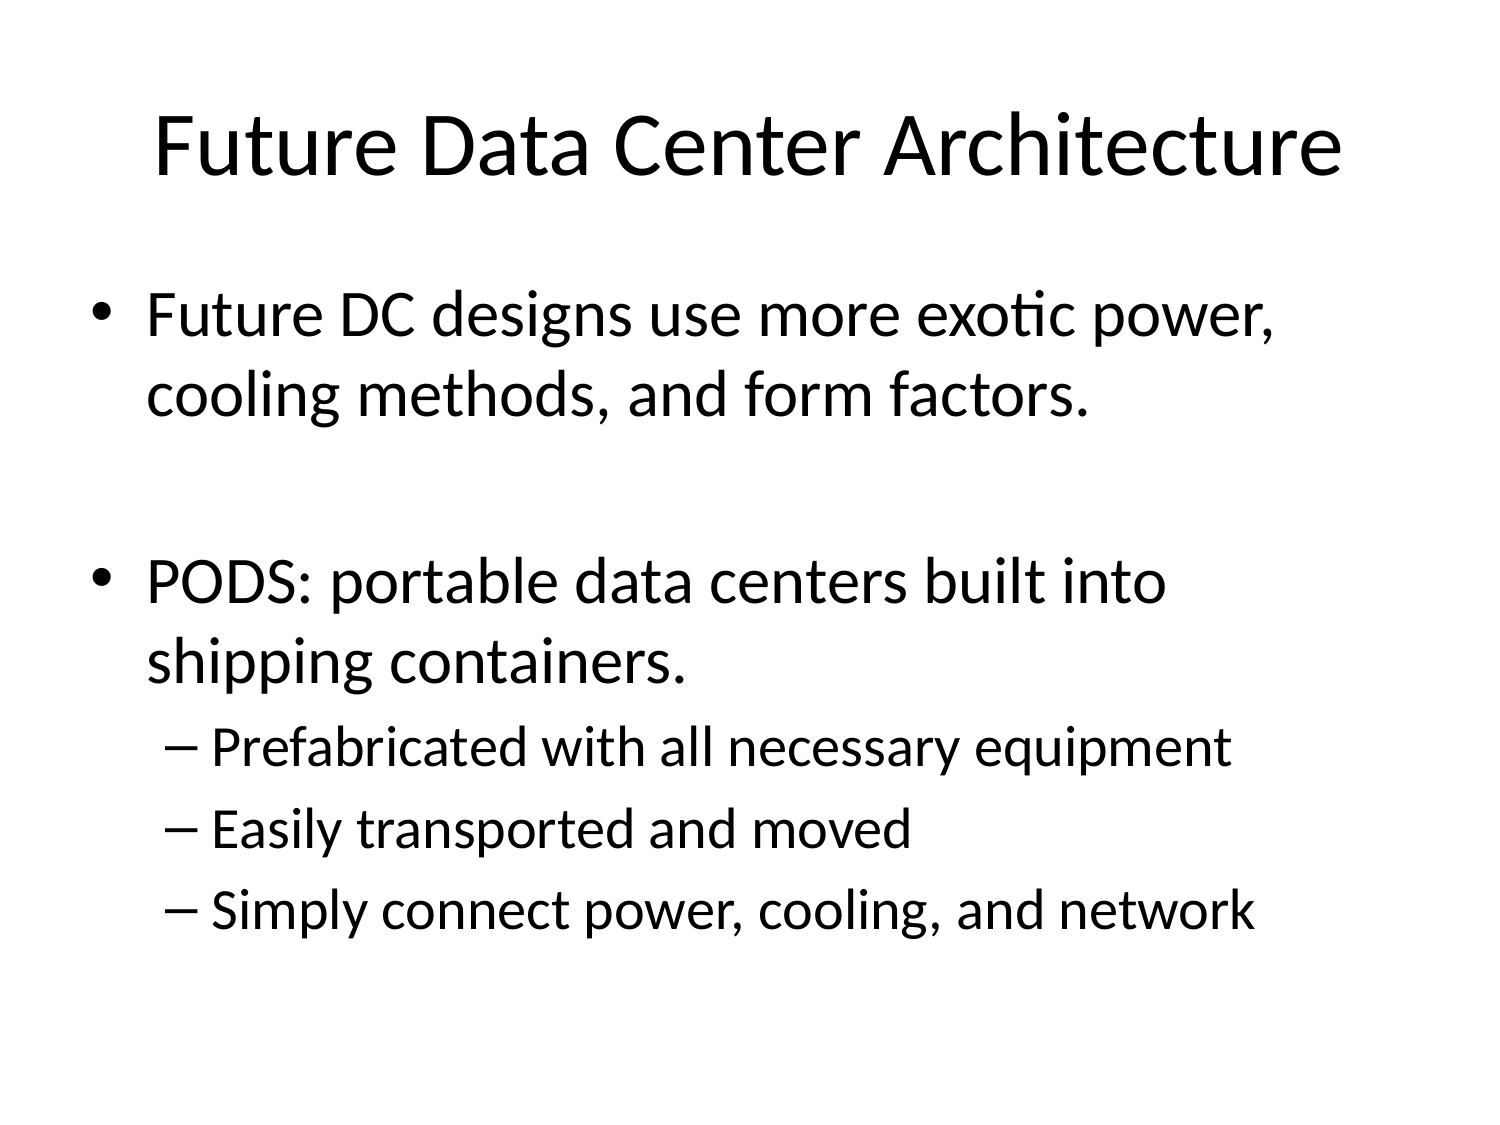

# Future Data Center Architecture
Future DC designs use more exotic power, cooling methods, and form factors.

PODS: portable data centers built into shipping containers.
Prefabricated with all necessary equipment
Easily transported and moved
Simply connect power, cooling, and network